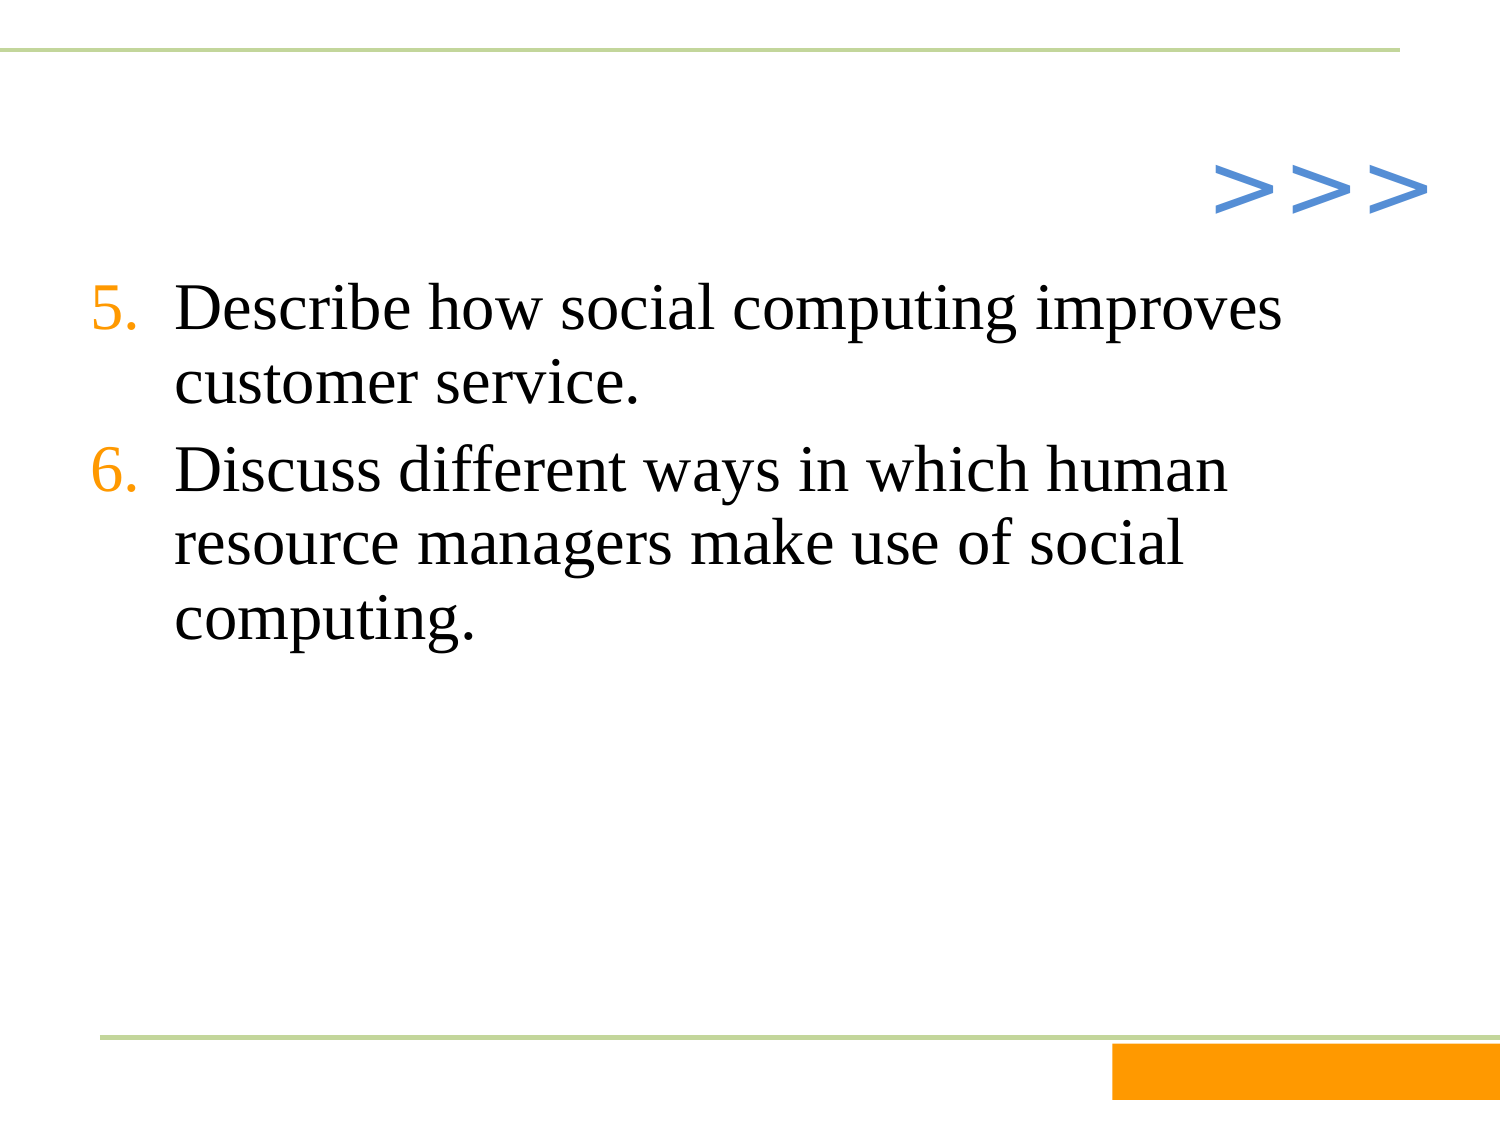

Describe how social computing improves customer service.
Discuss different ways in which human resource managers make use of social computing.